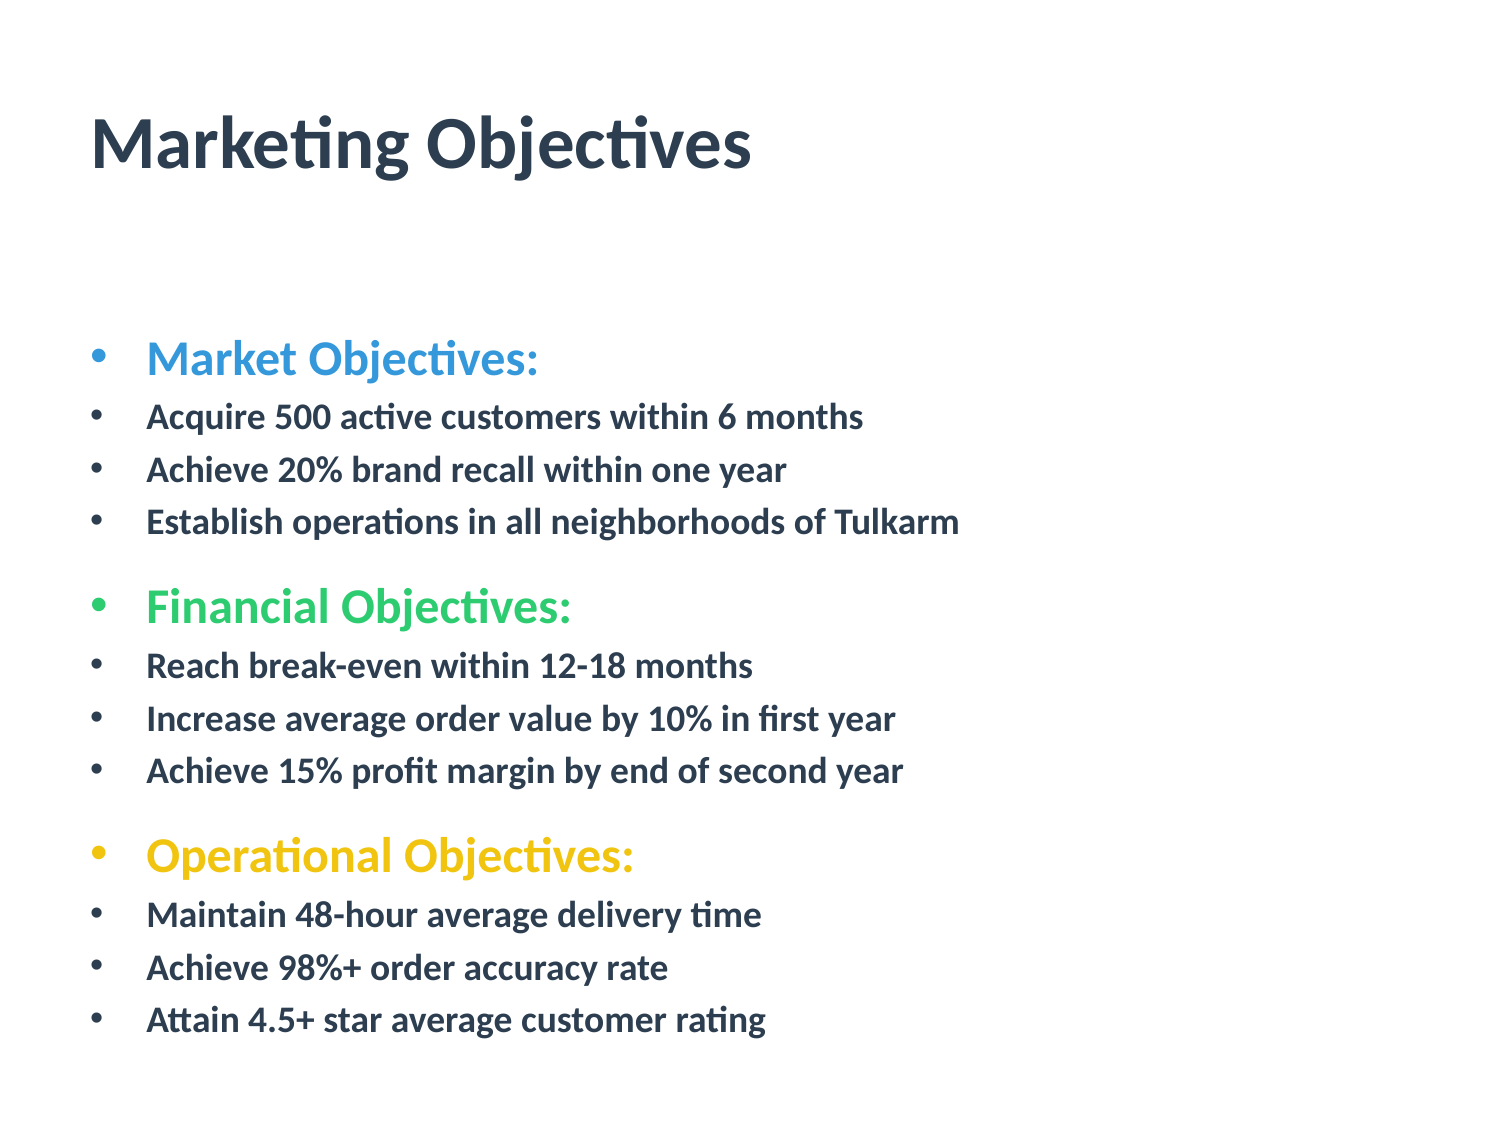

# Marketing Objectives

Market Objectives:
Acquire 500 active customers within 6 months
Achieve 20% brand recall within one year
Establish operations in all neighborhoods of Tulkarm
Financial Objectives:
Reach break-even within 12-18 months
Increase average order value by 10% in first year
Achieve 15% profit margin by end of second year
Operational Objectives:
Maintain 48-hour average delivery time
Achieve 98%+ order accuracy rate
Attain 4.5+ star average customer rating